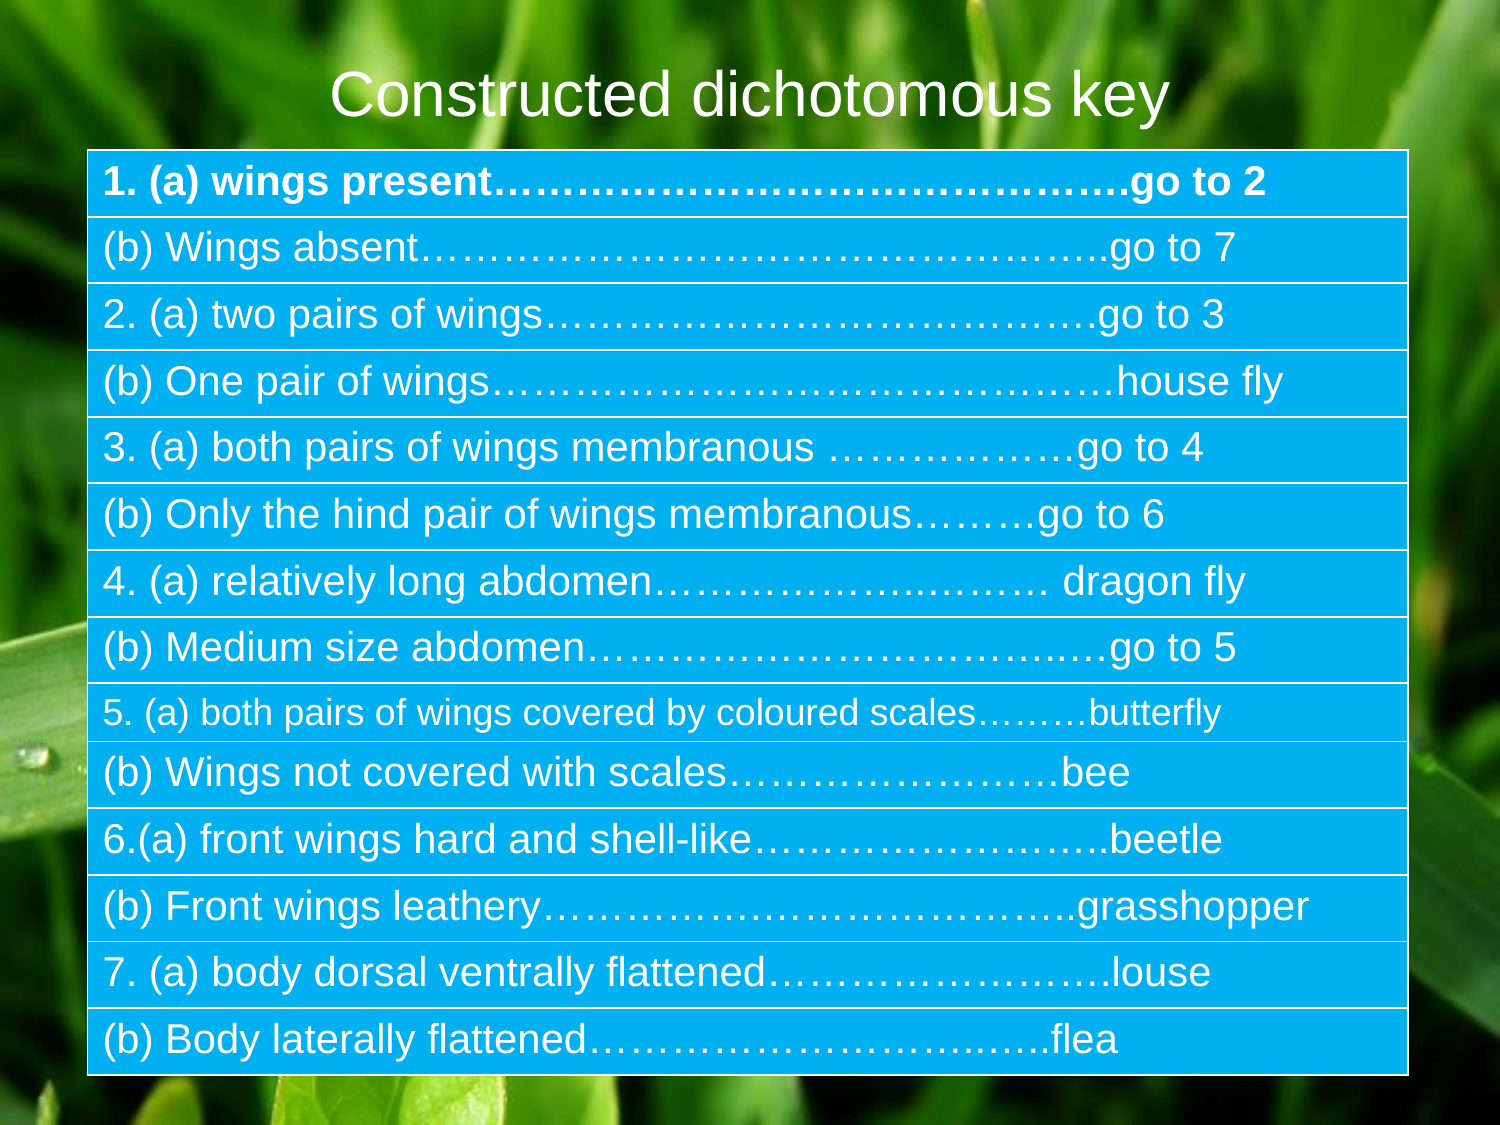

# Constructed dichotomous key
| 1. (a) wings present……………………………………….go to 2 |
| --- |
| (b) Wings absent…………………………………………..go to 7 |
| 2. (a) two pairs of wings………………………………….go to 3 |
| (b) One pair of wings………………………………………house fly |
| 3. (a) both pairs of wings membranous ………………go to 4 |
| (b) Only the hind pair of wings membranous………go to 6 |
| 4. (a) relatively long abdomen………………..……… dragon fly |
| (b) Medium size abdomen……………………………..…go to 5 |
| 5. (a) both pairs of wings covered by coloured scales………butterfly |
| (b) Wings not covered with scales……………………bee |
| 6.(a) front wings hard and shell-like……………………..beetle |
| (b) Front wings leathery…………….…………………..grasshopper |
| 7. (a) body dorsal ventrally flattened…………………….louse |
| (b) Body laterally flattened………………………..…..flea |